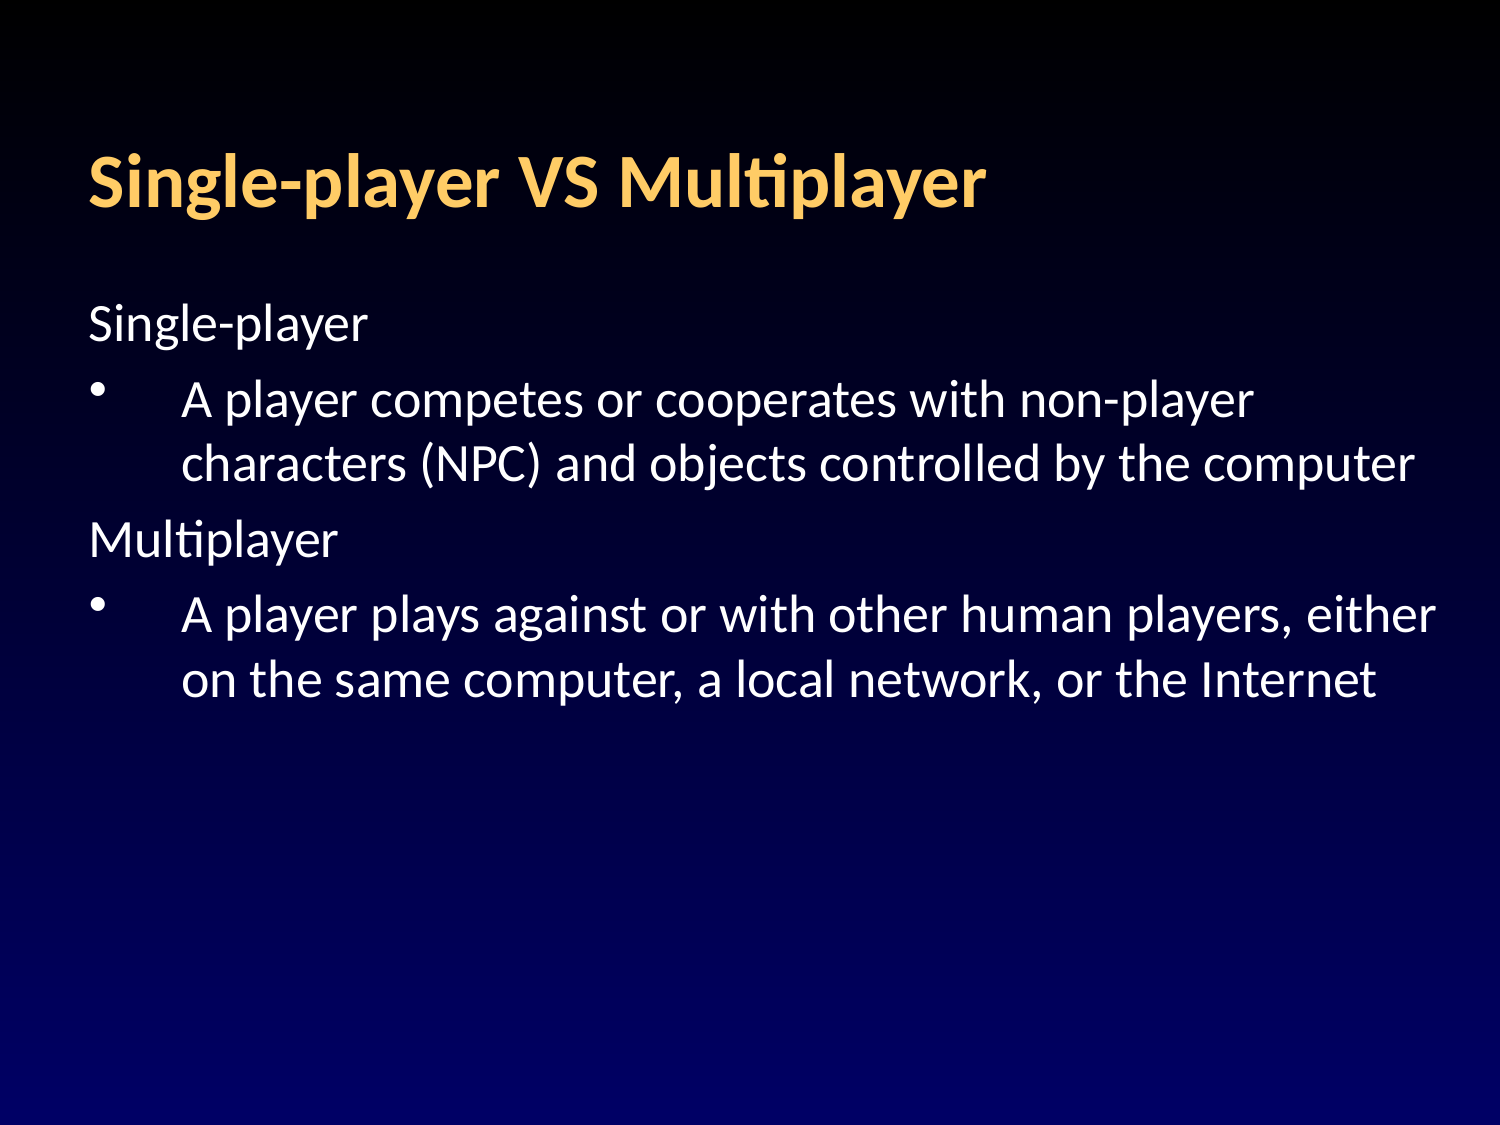

# Single-player VS Multiplayer
Single-player
A player competes or cooperates with non-player characters (NPC) and objects controlled by the computer
Multiplayer
A player plays against or with other human players, either on the same computer, a local network, or the Internet